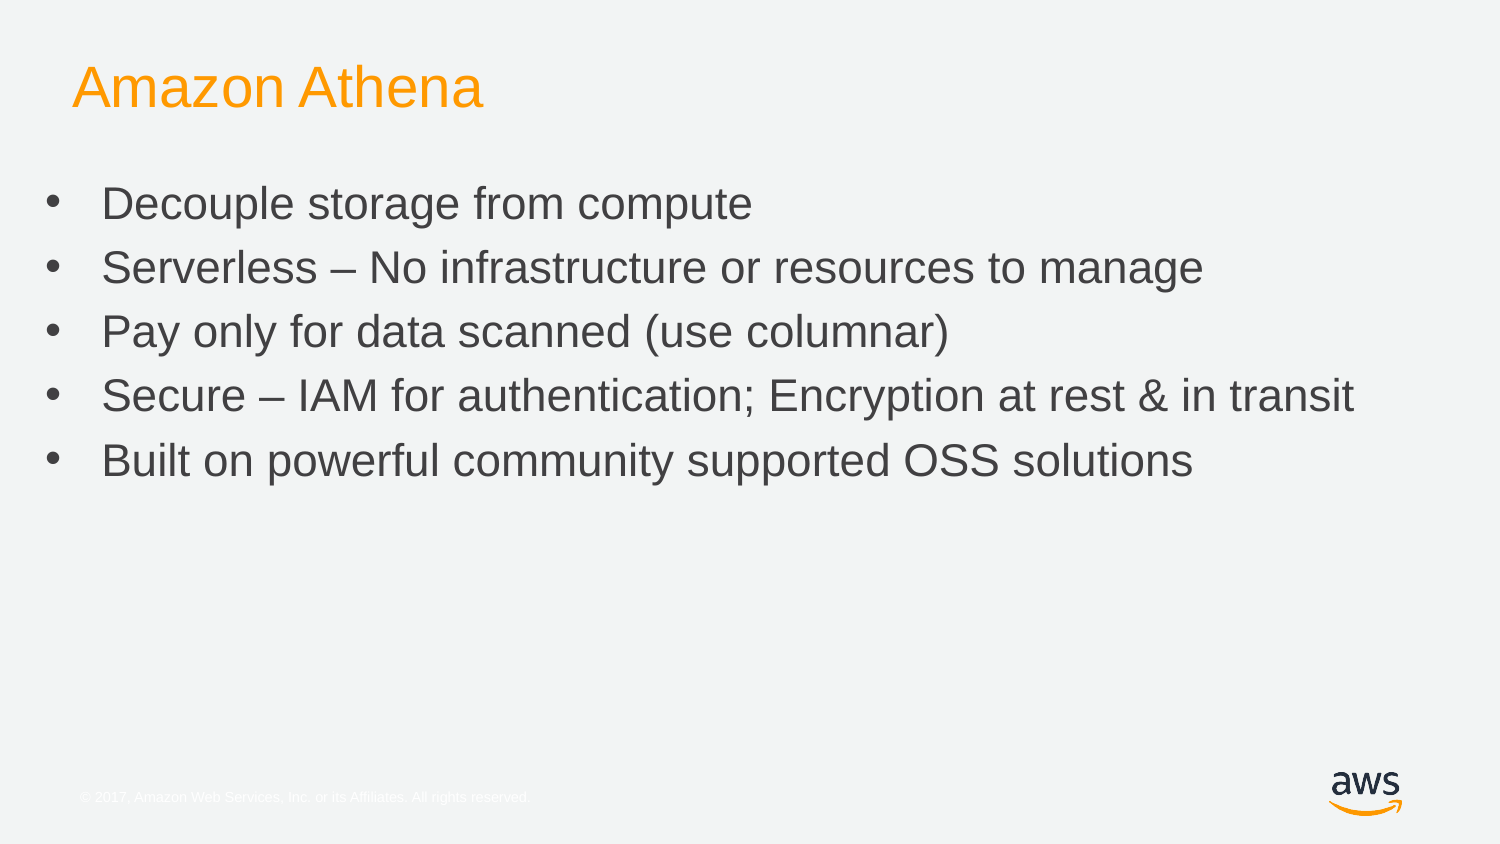

# Amazon Athena
Decouple storage from compute
Serverless – No infrastructure or resources to manage
Pay only for data scanned (use columnar)
Secure – IAM for authentication; Encryption at rest & in transit
Built on powerful community supported OSS solutions